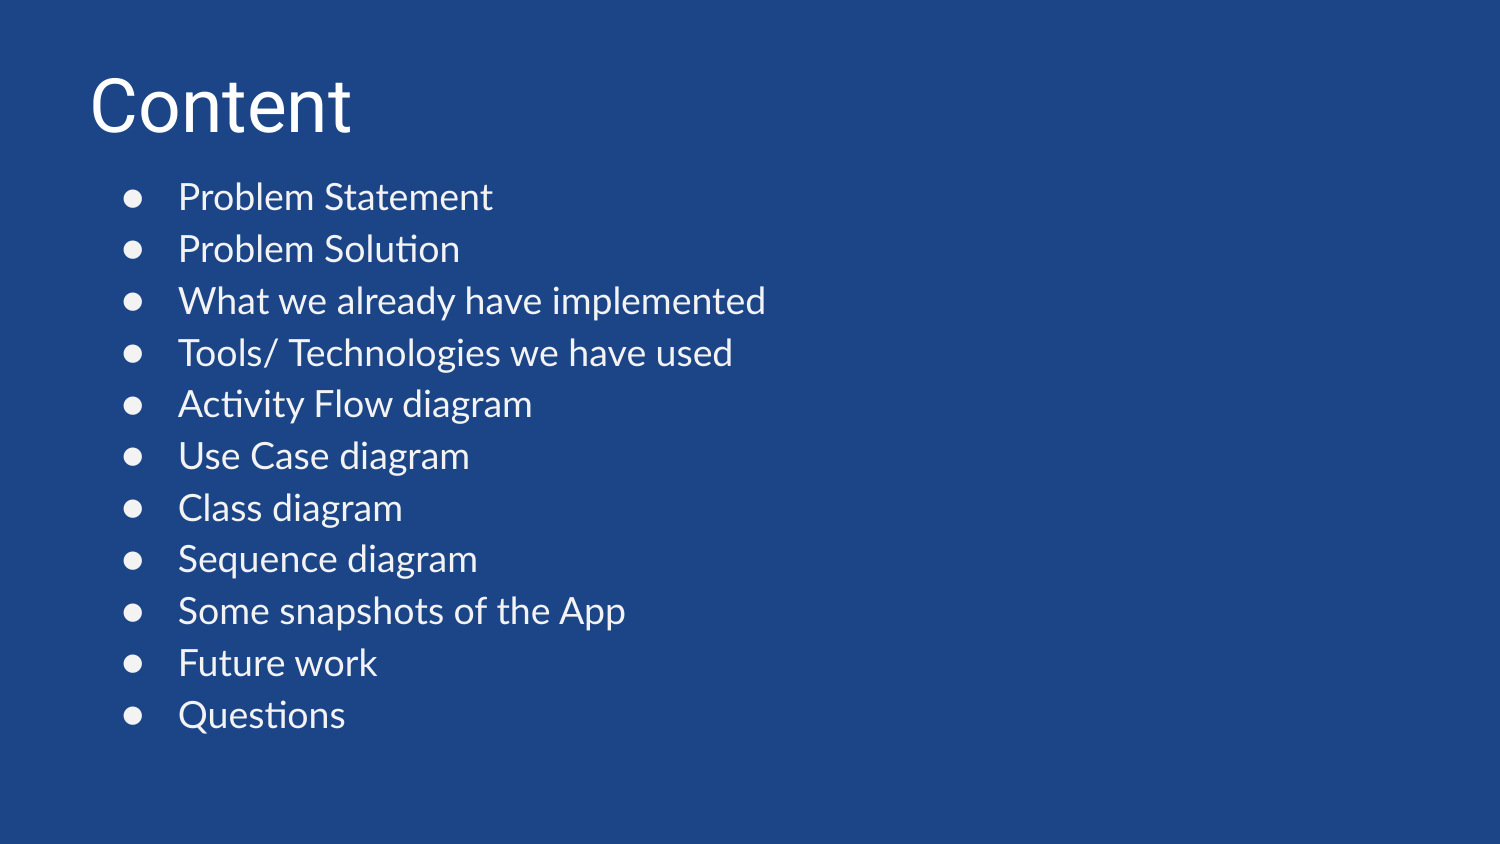

Content
Problem Statement
Problem Solution
What we already have implemented
Tools/ Technologies we have used
Activity Flow diagram
Use Case diagram
Class diagram
Sequence diagram
Some snapshots of the App
Future work
Questions